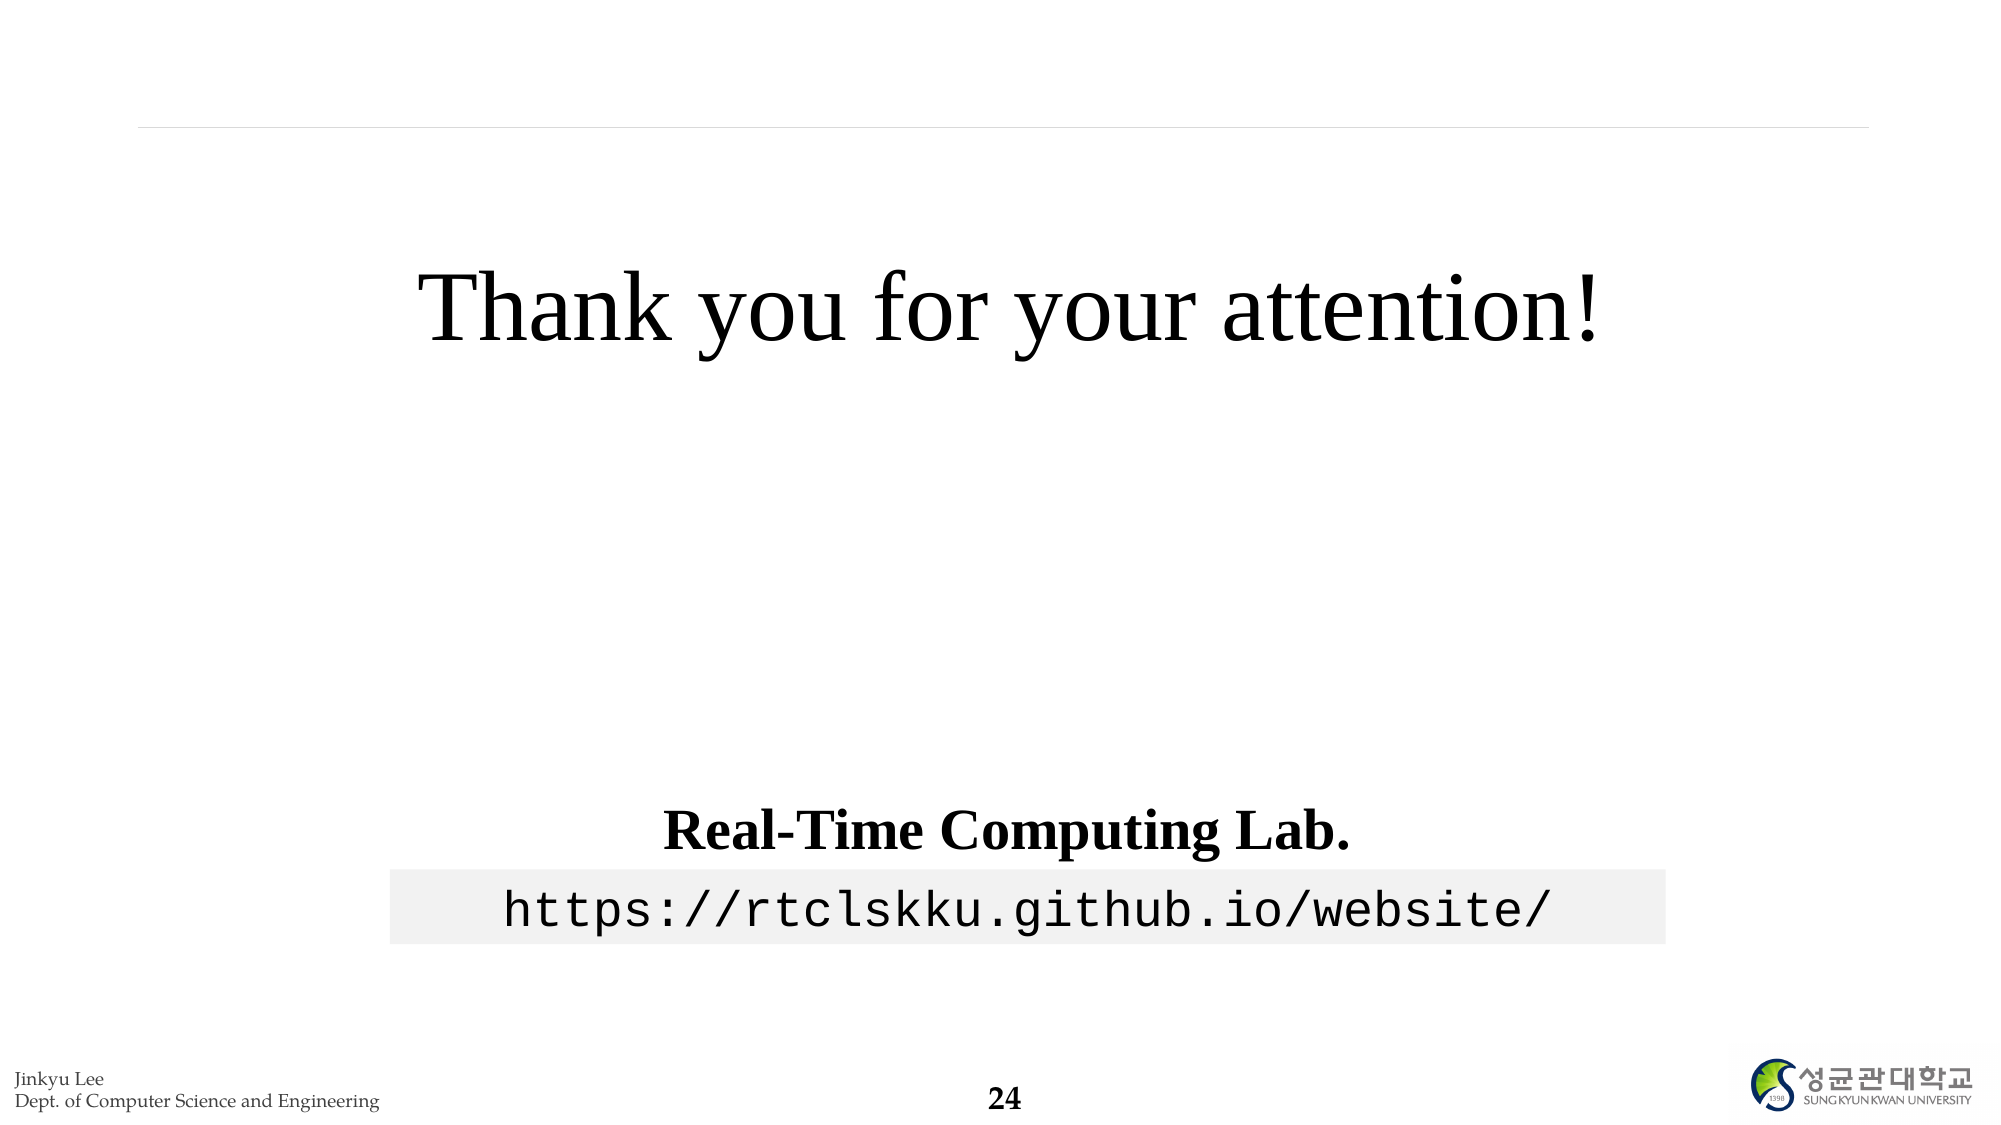

#

Thank you for your attention!

Real-Time Computing Lab.
https://rtclskku.github.io/website/